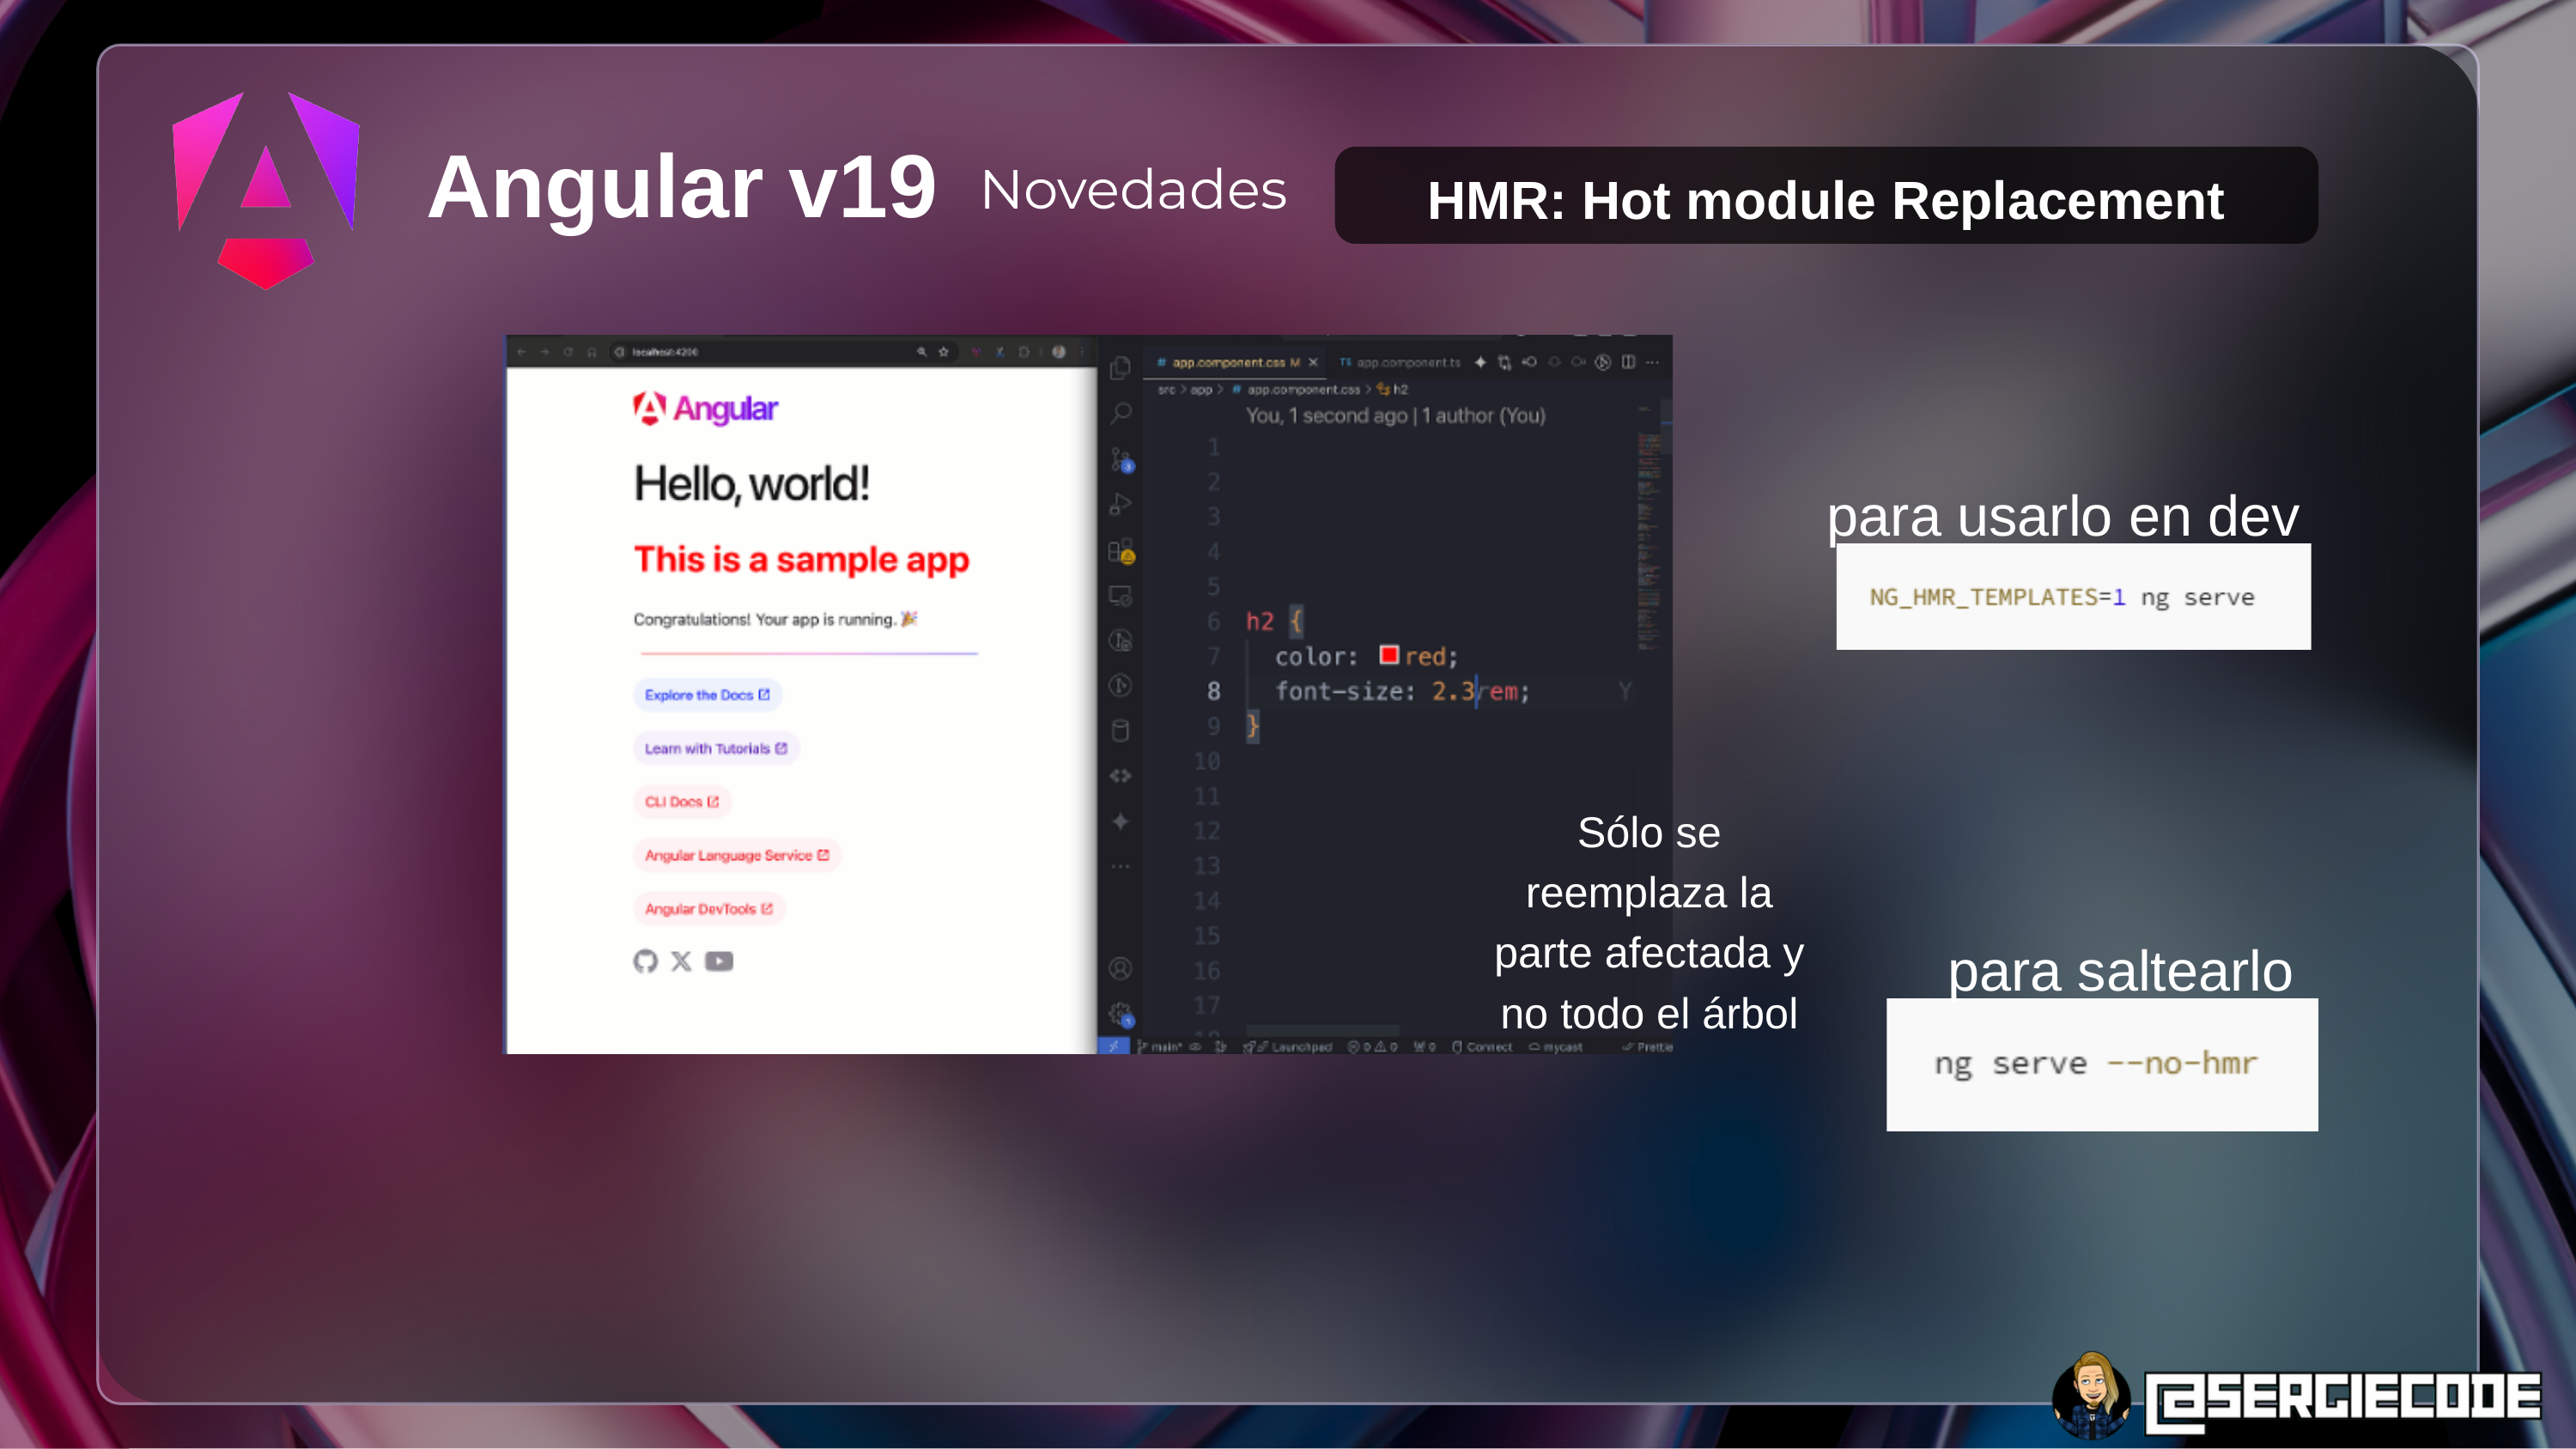

HMR: Hot module Replacement
Angular v19
Novedades

para usarlo en dev

Sólo se reemplaza la parte afectada y no todo el árbol
para saltearlo